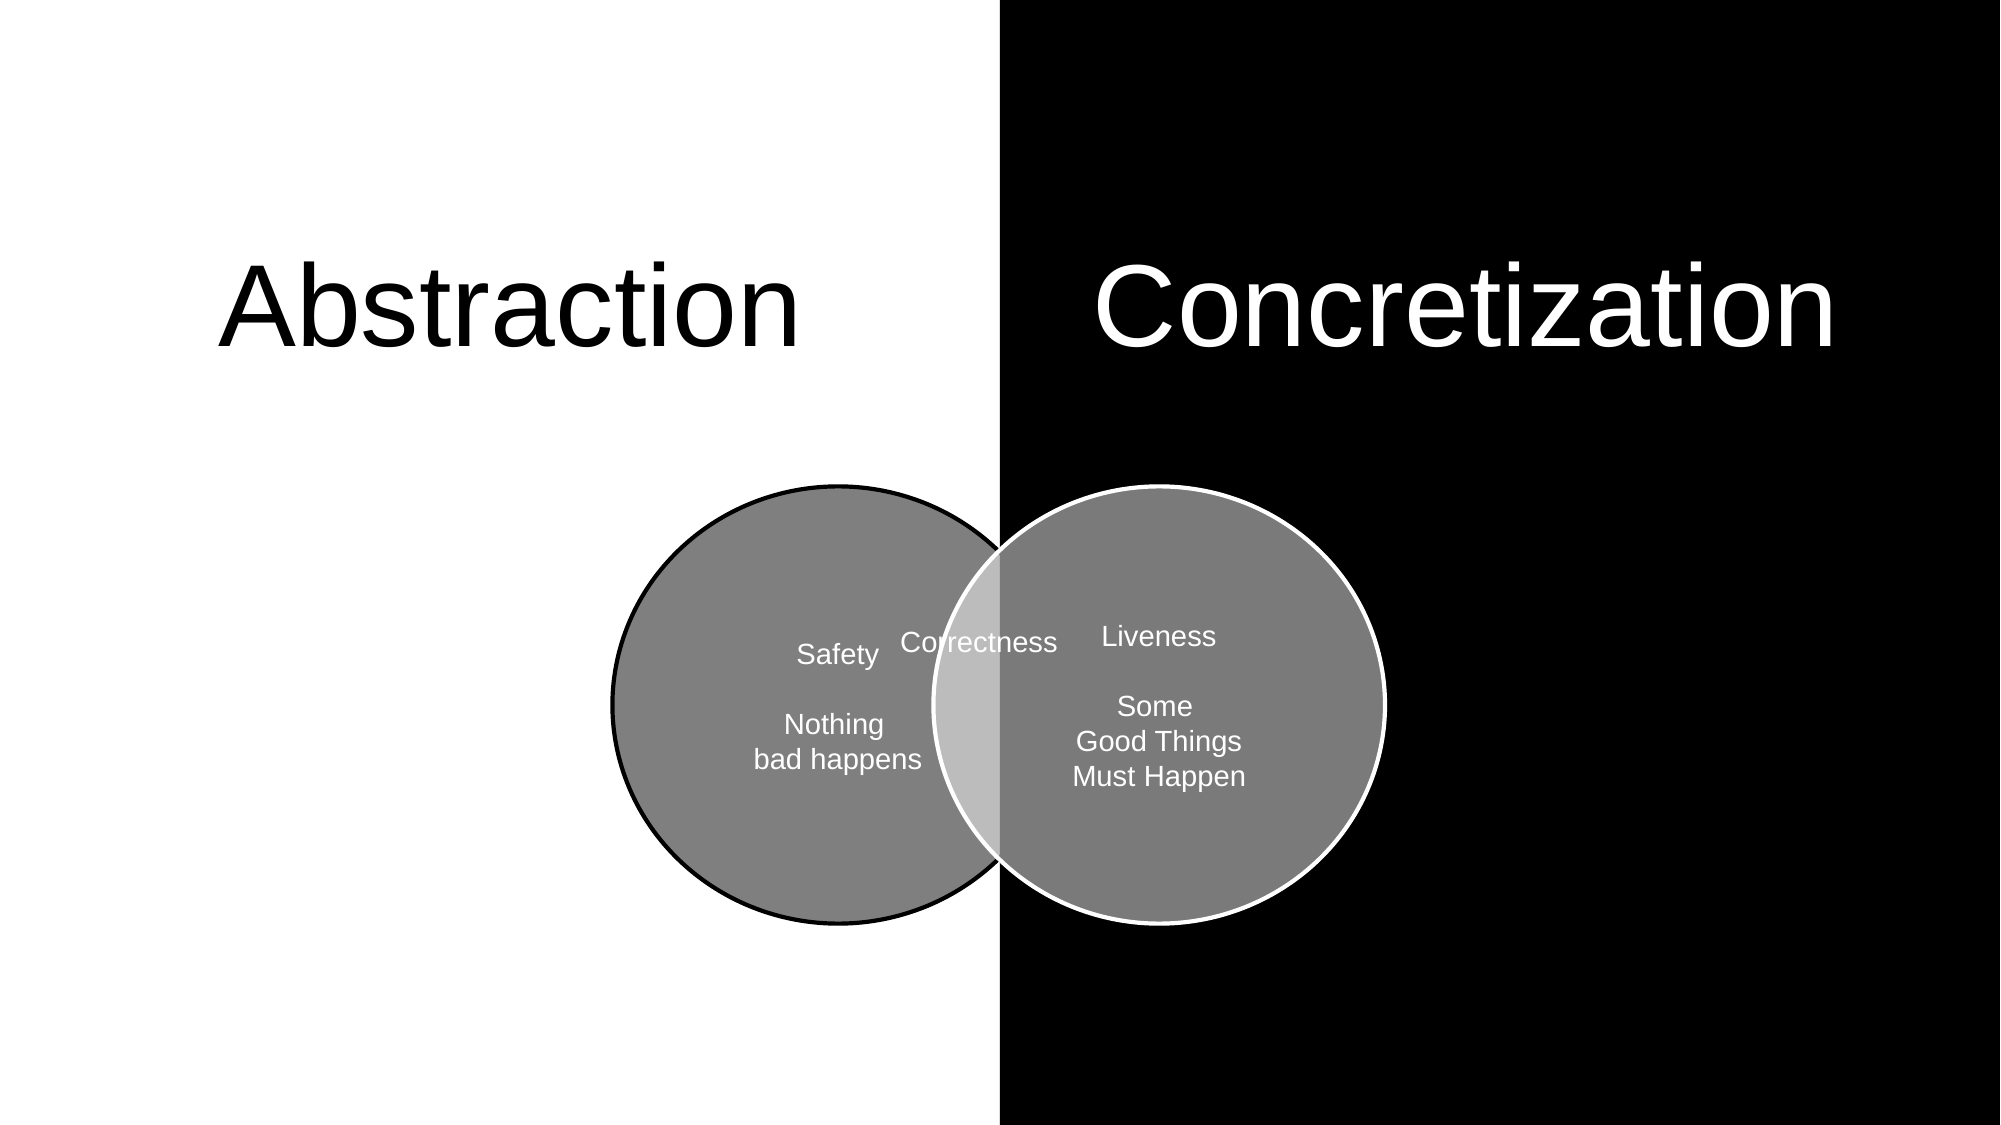

# Abstraction
Concretization
Safety

Nothing
bad happens
Liveness

Some
Good Things
Must Happen
A well-defined set of Actions and iterative Branching Strategies
A Roadmap of composable activities
Sequencing and timing conditions
Explicitly state dependencies and resource requirements

Correctness
65